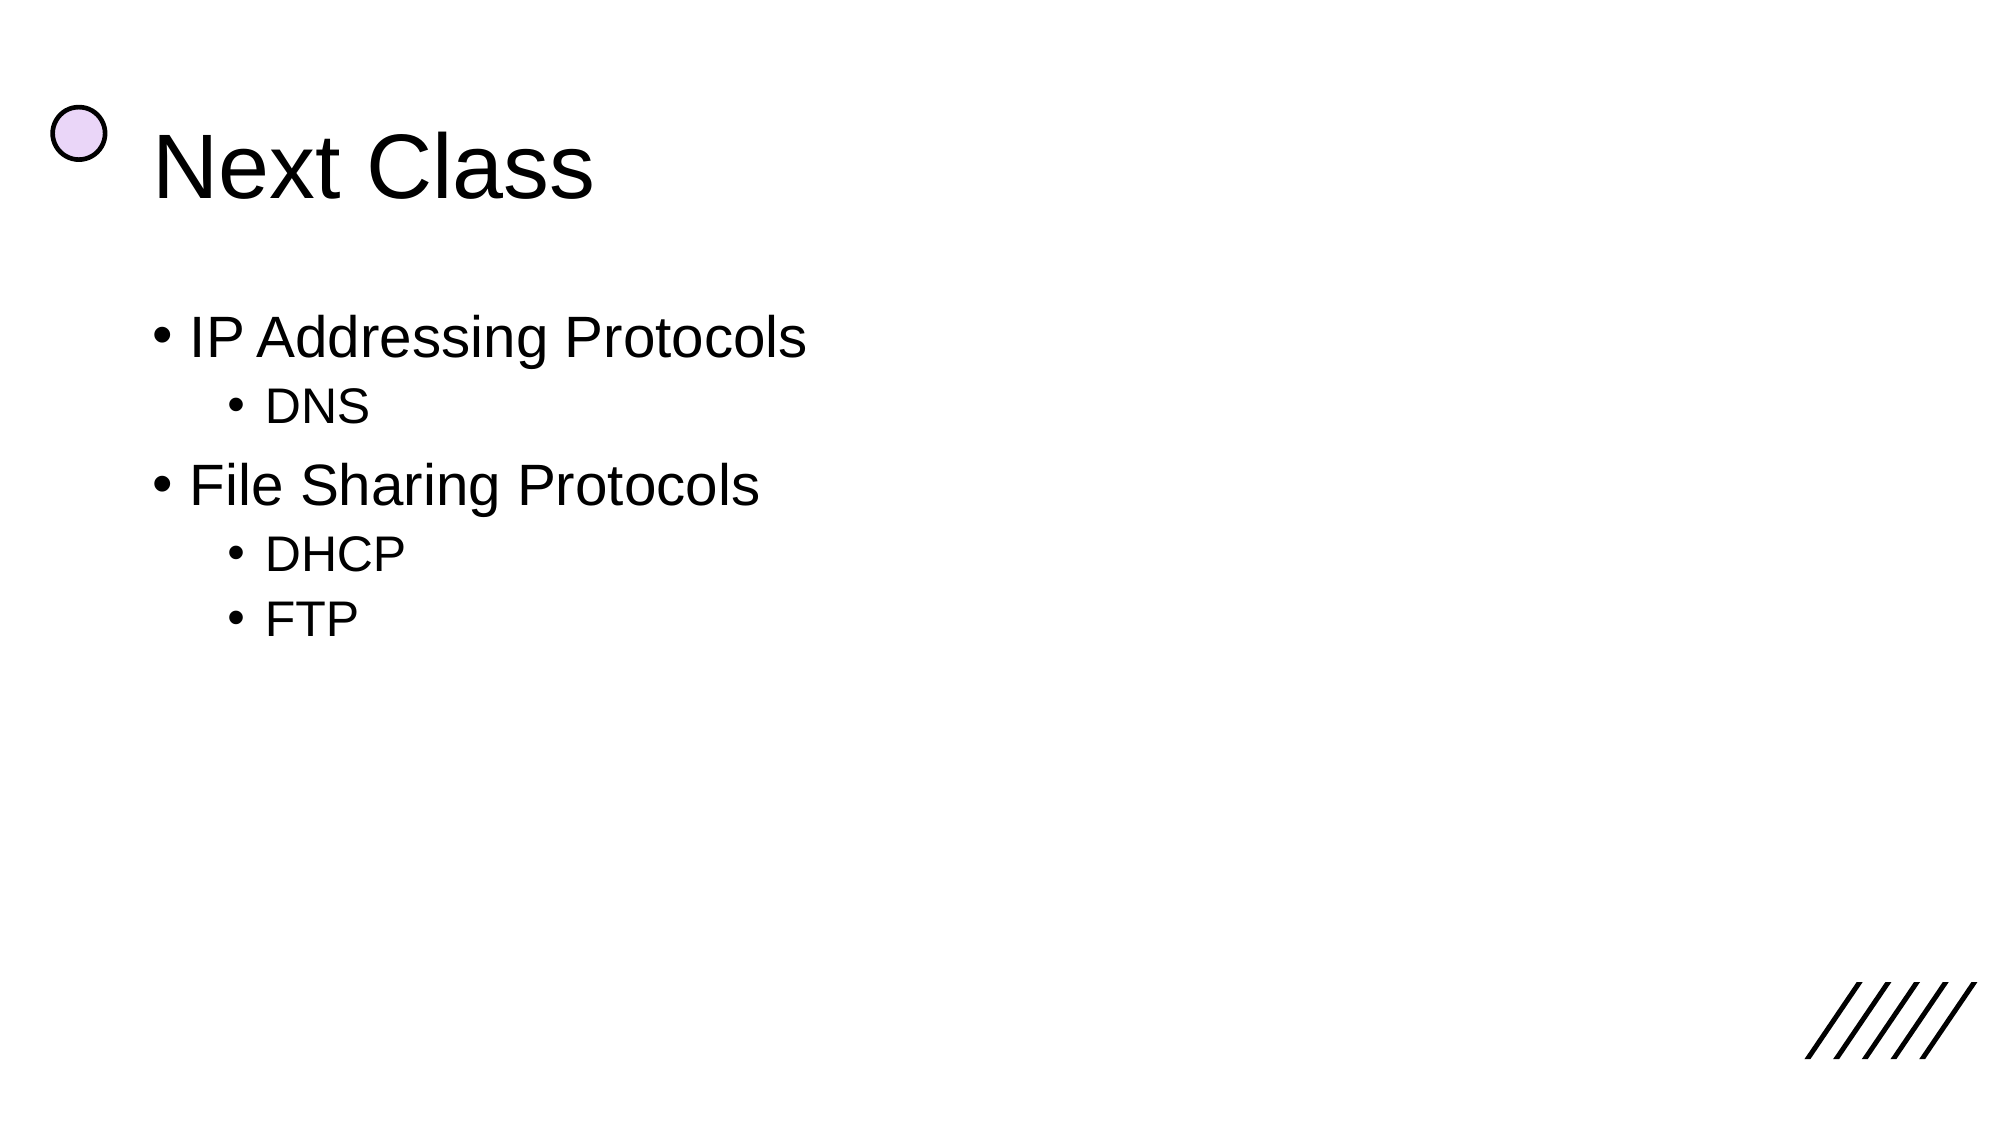

# Next Class
IP Addressing Protocols
DNS
File Sharing Protocols
DHCP
FTP